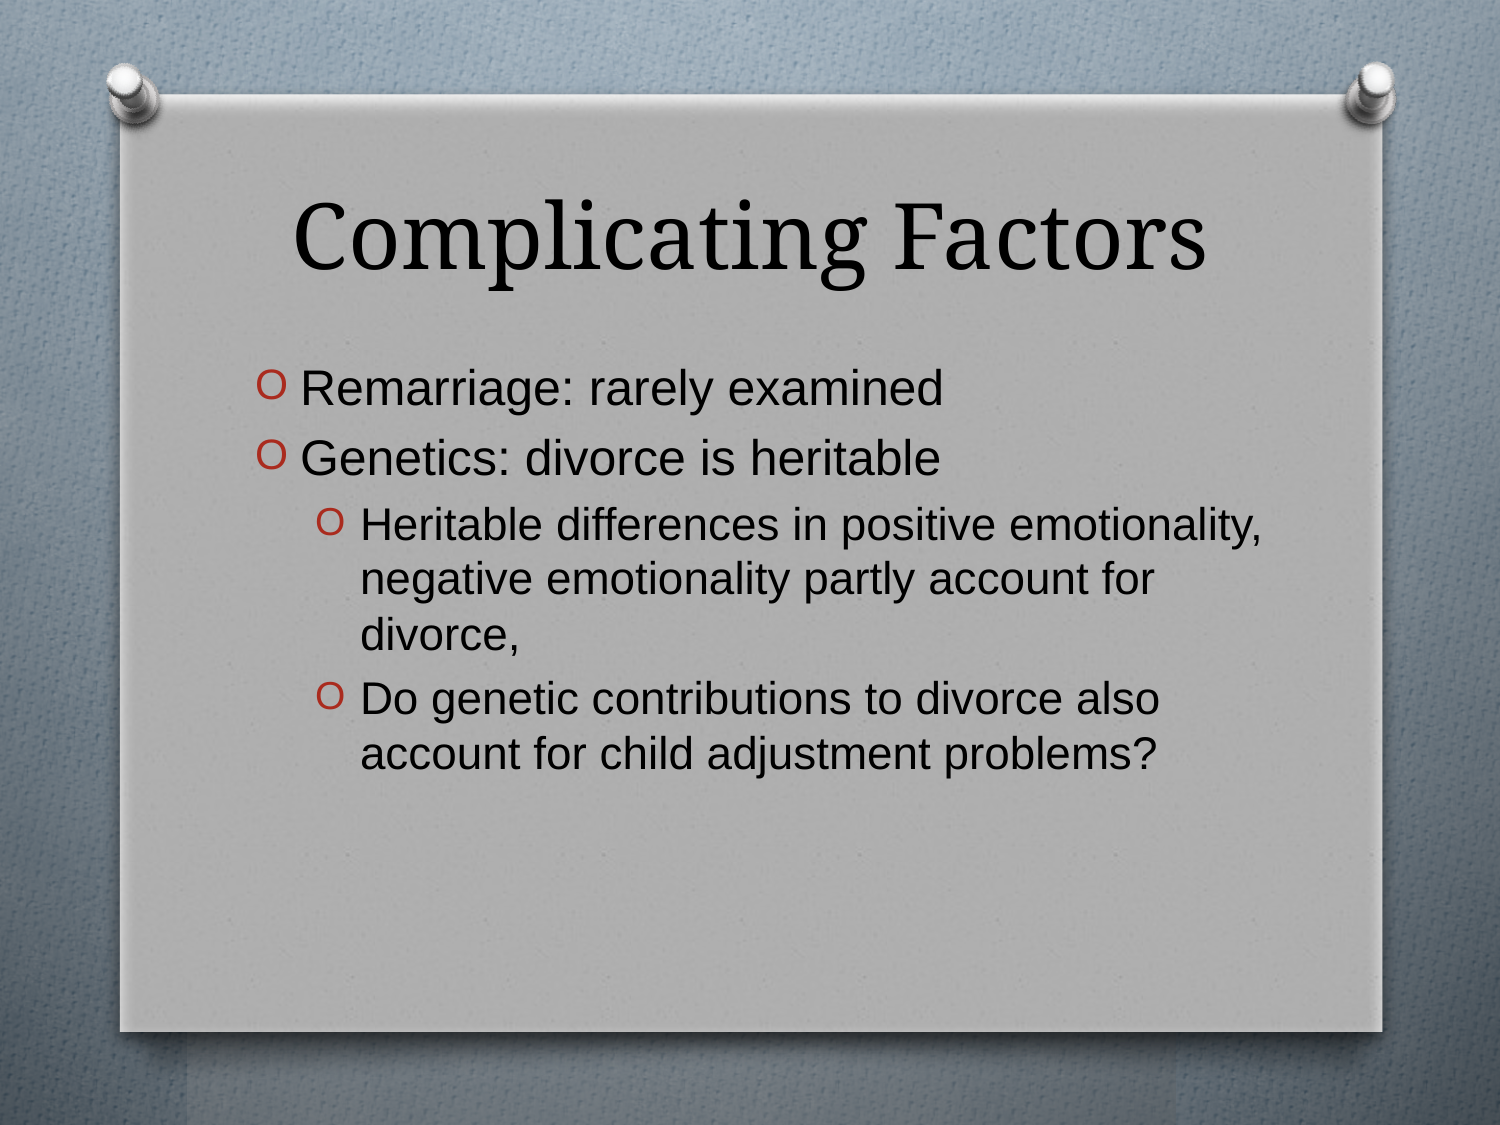

# Complicating Factors
Remarriage: rarely examined
Genetics: divorce is heritable
Heritable differences in positive emotionality, negative emotionality partly account for divorce,
Do genetic contributions to divorce also account for child adjustment problems?